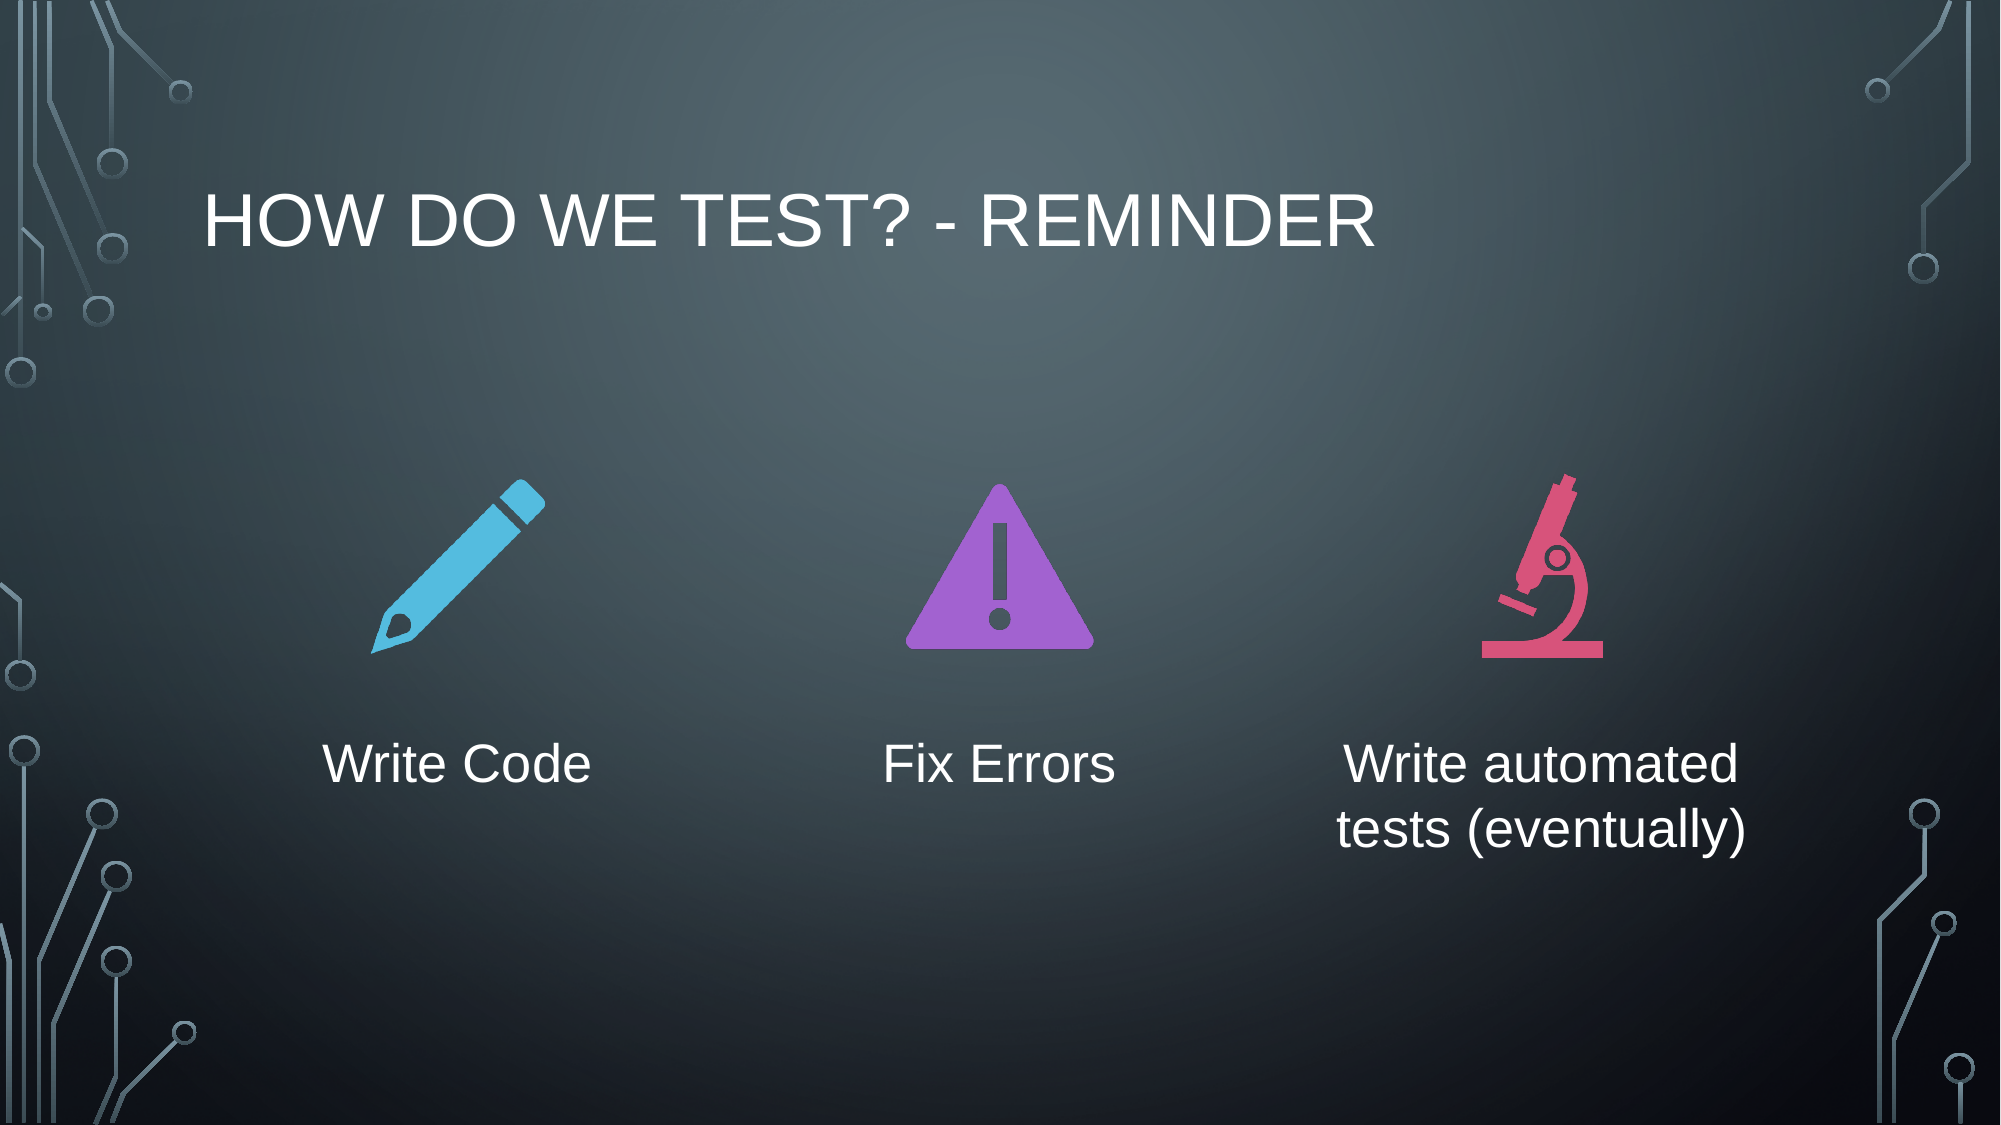

# How do we Test? - reminder
Write Code
Fix Errors
Write automated tests (eventually)